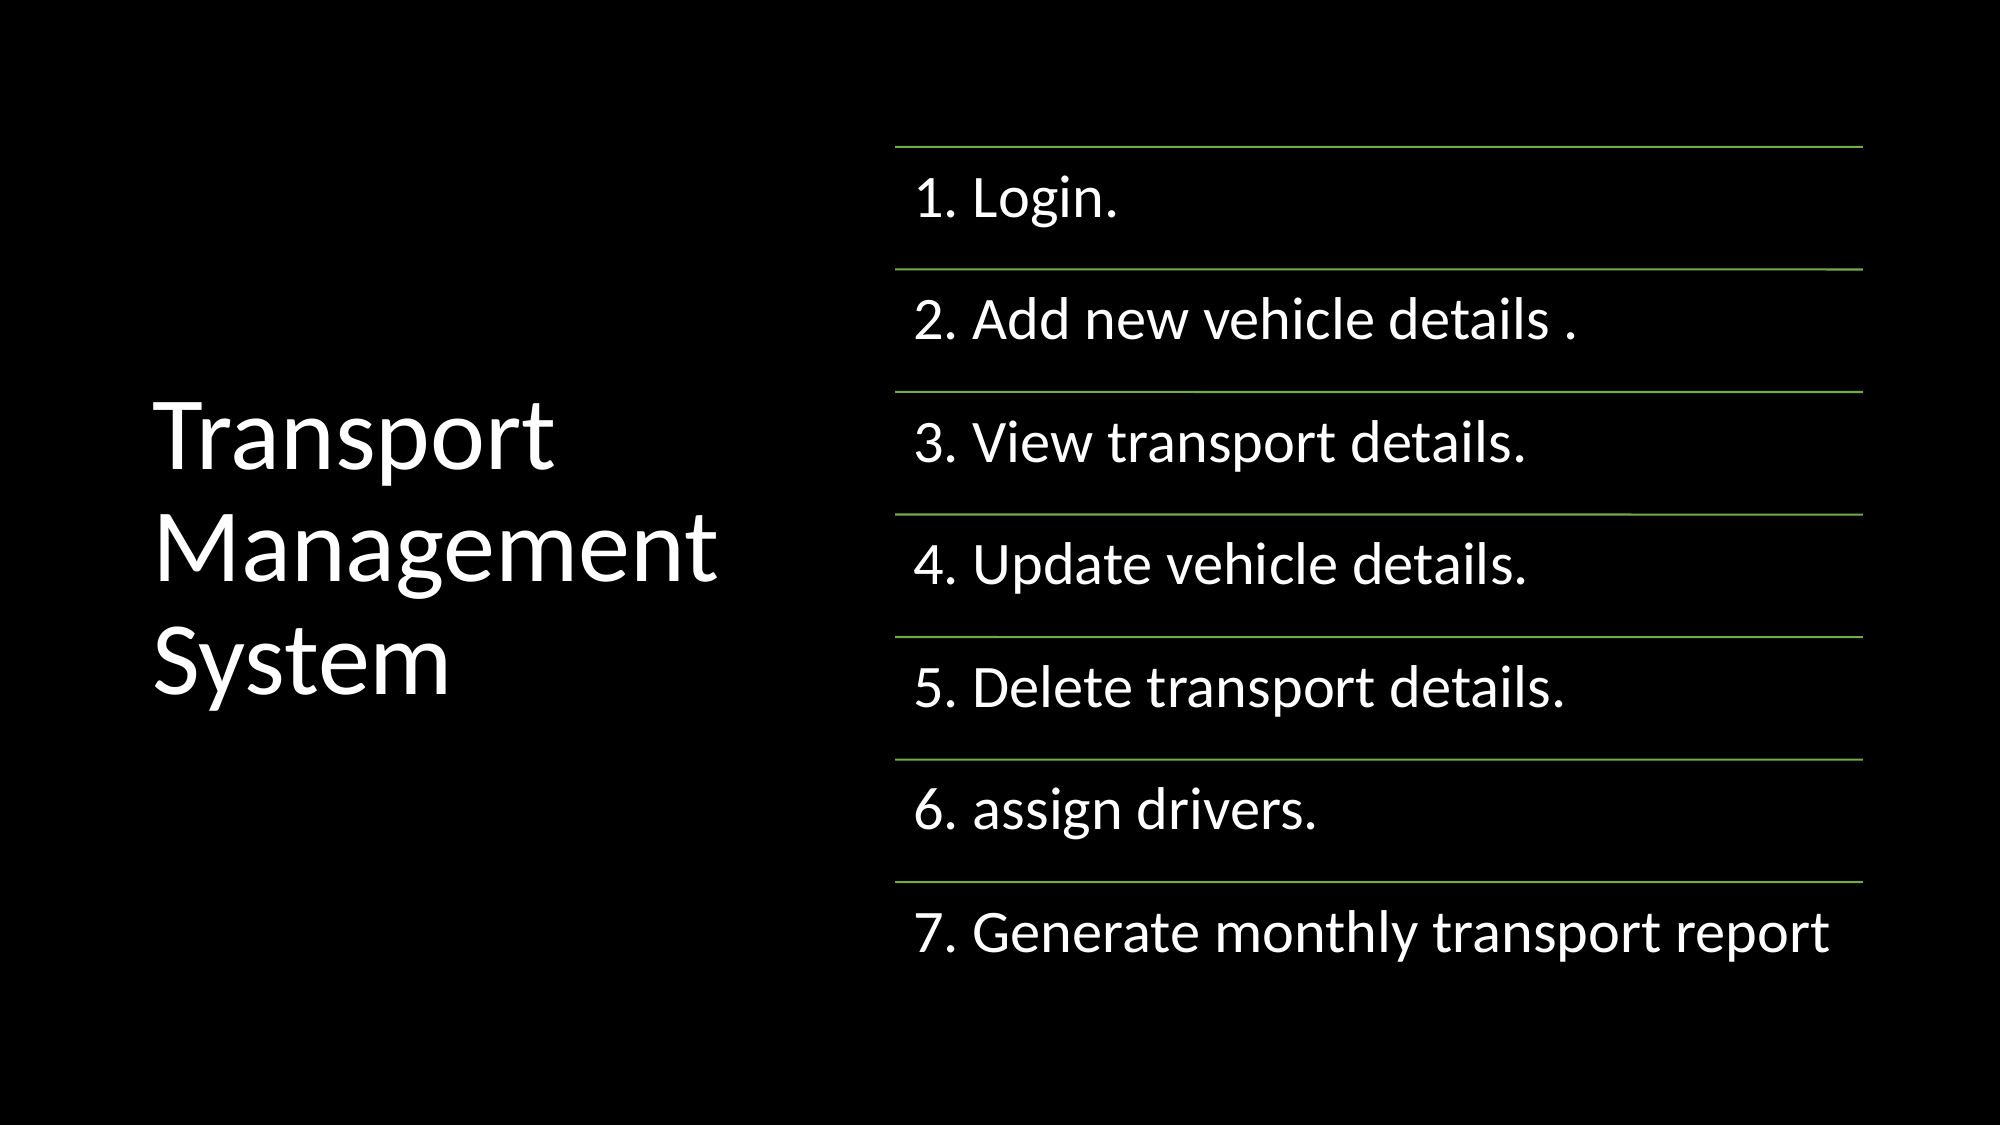

# Transport Management System
1. Login.
2. Add new vehicle details .
3. View transport details.
4. Update vehicle details.
5. Delete transport details.
6. assign drivers.
7. Generate monthly transport report